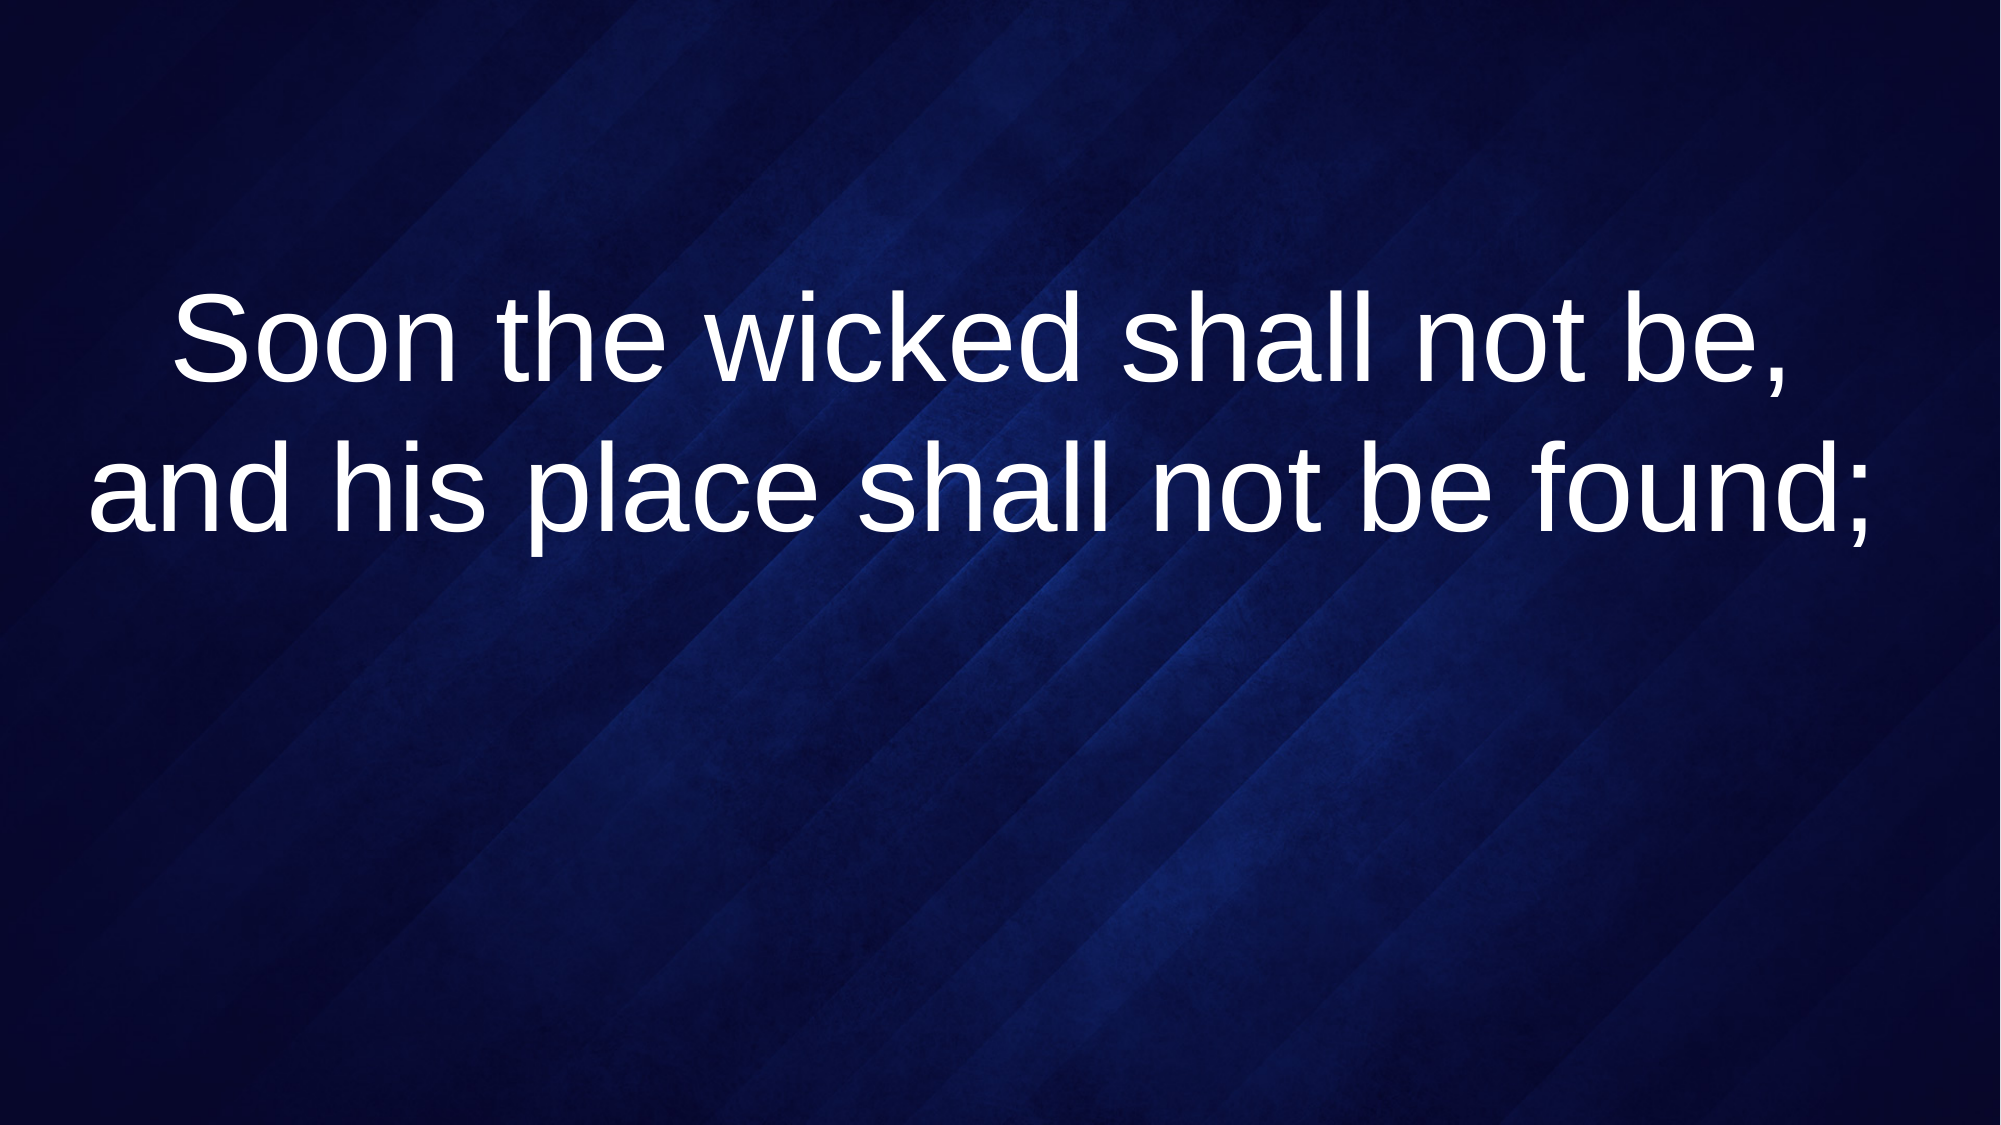

# Soon the wicked shall not be, and his place shall not be found;